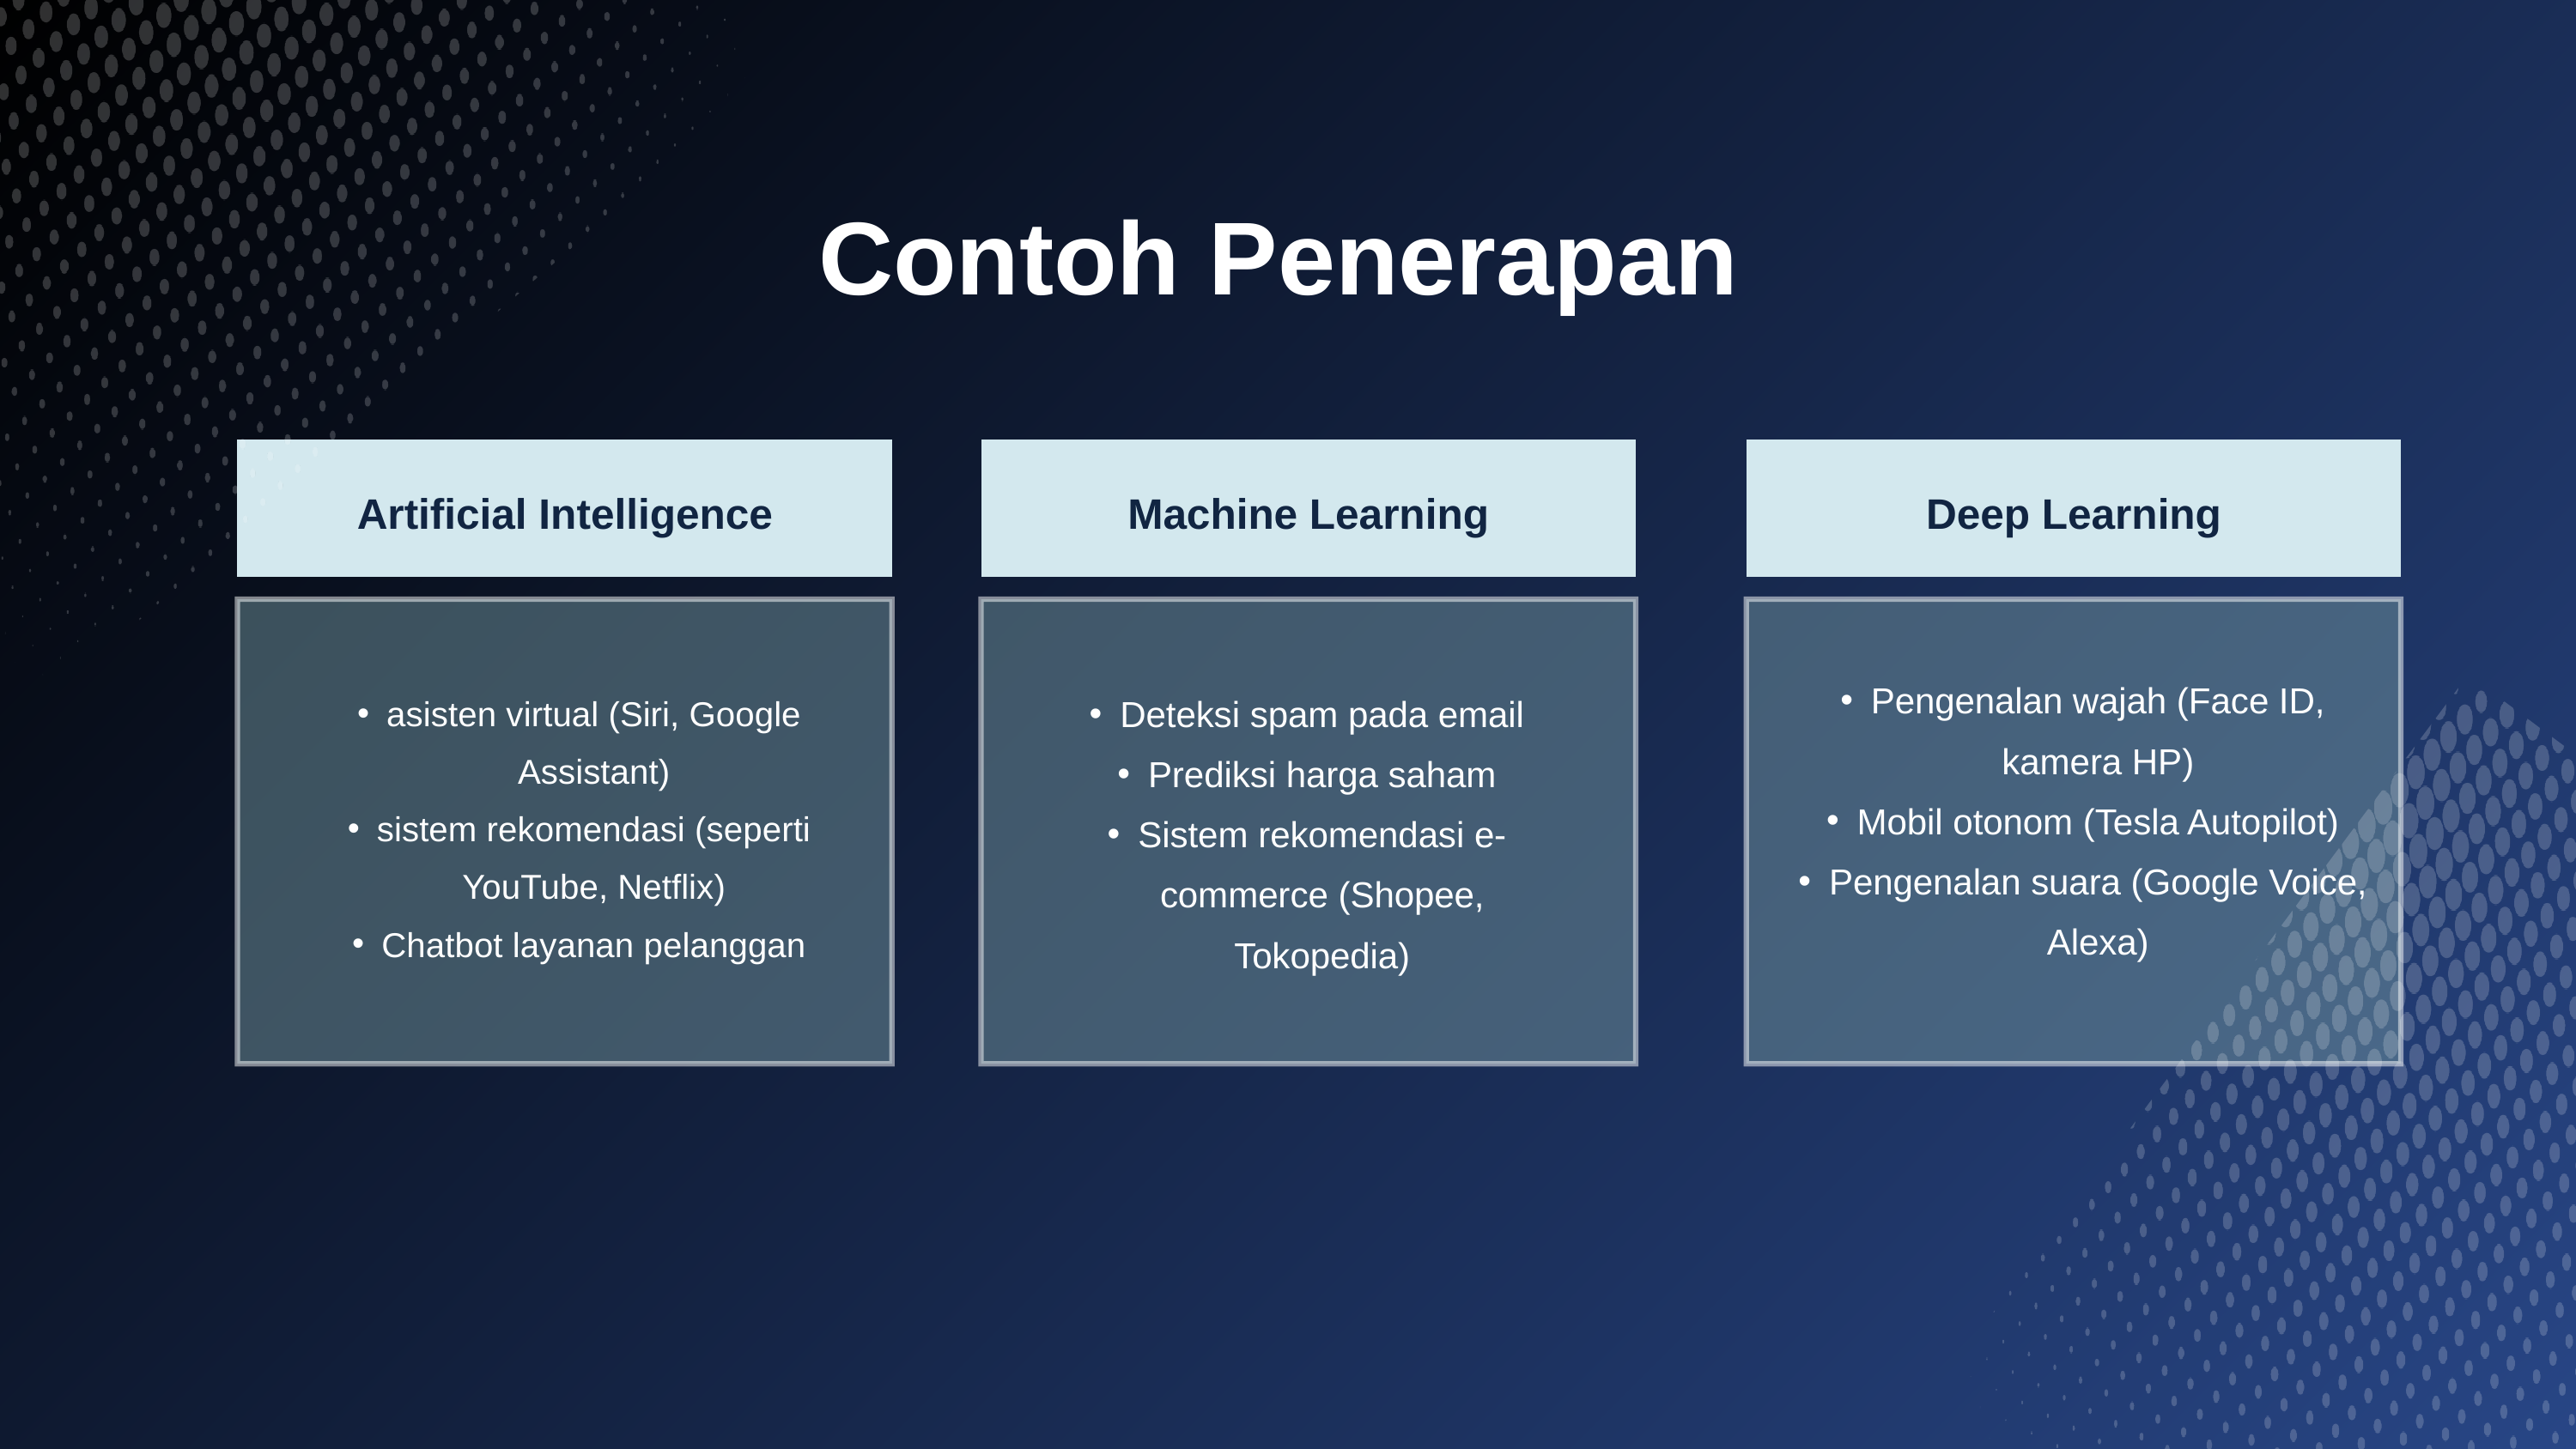

Contoh Penerapan

Artificial Intelligence
Machine Learning
Deep Learning

Pengenalan wajah (Face ID, kamera HP)
Mobil otonom (Tesla Autopilot)
Pengenalan suara (Google Voice, Alexa)
Deteksi spam pada email
Prediksi harga saham
Sistem rekomendasi e-commerce (Shopee, Tokopedia)
asisten virtual (Siri, Google Assistant)
sistem rekomendasi (seperti YouTube, Netflix)
Chatbot layanan pelanggan